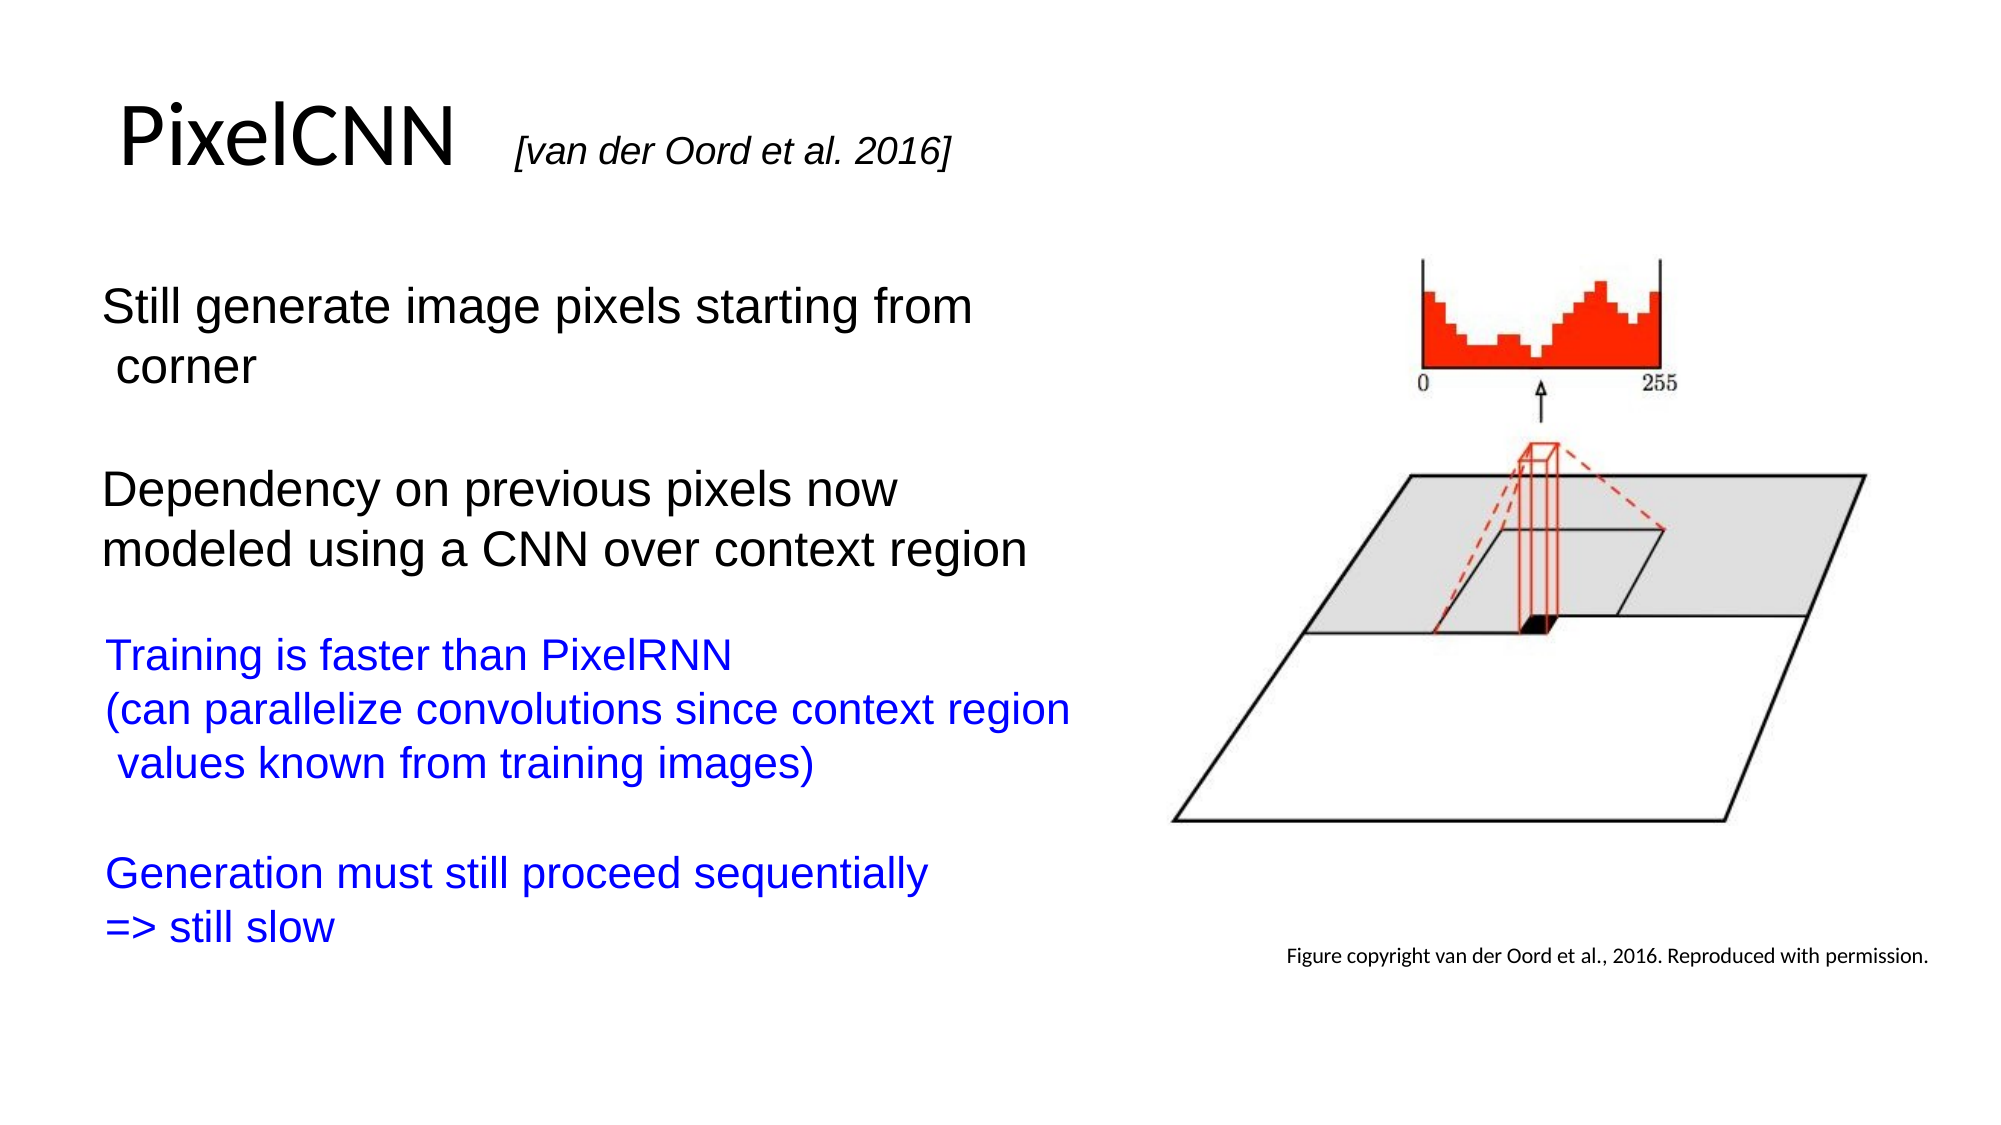

# PixelCNN
[van der Oord et al. 2016]

Still generate image pixels starting from  corner

Dependency on previous pixels now  modeled using a CNN over context region
Training is faster than PixelRNN
(can parallelize convolutions since context region  values known from training images)

Generation must still proceed sequentially
=> still slow
Figure copyright van der Oord et al., 2016. Reproduced with permission.
20
Lecture 13 -
May 18, 2017
Fei-Fei Li & Justin Johnson & Serena Yeung